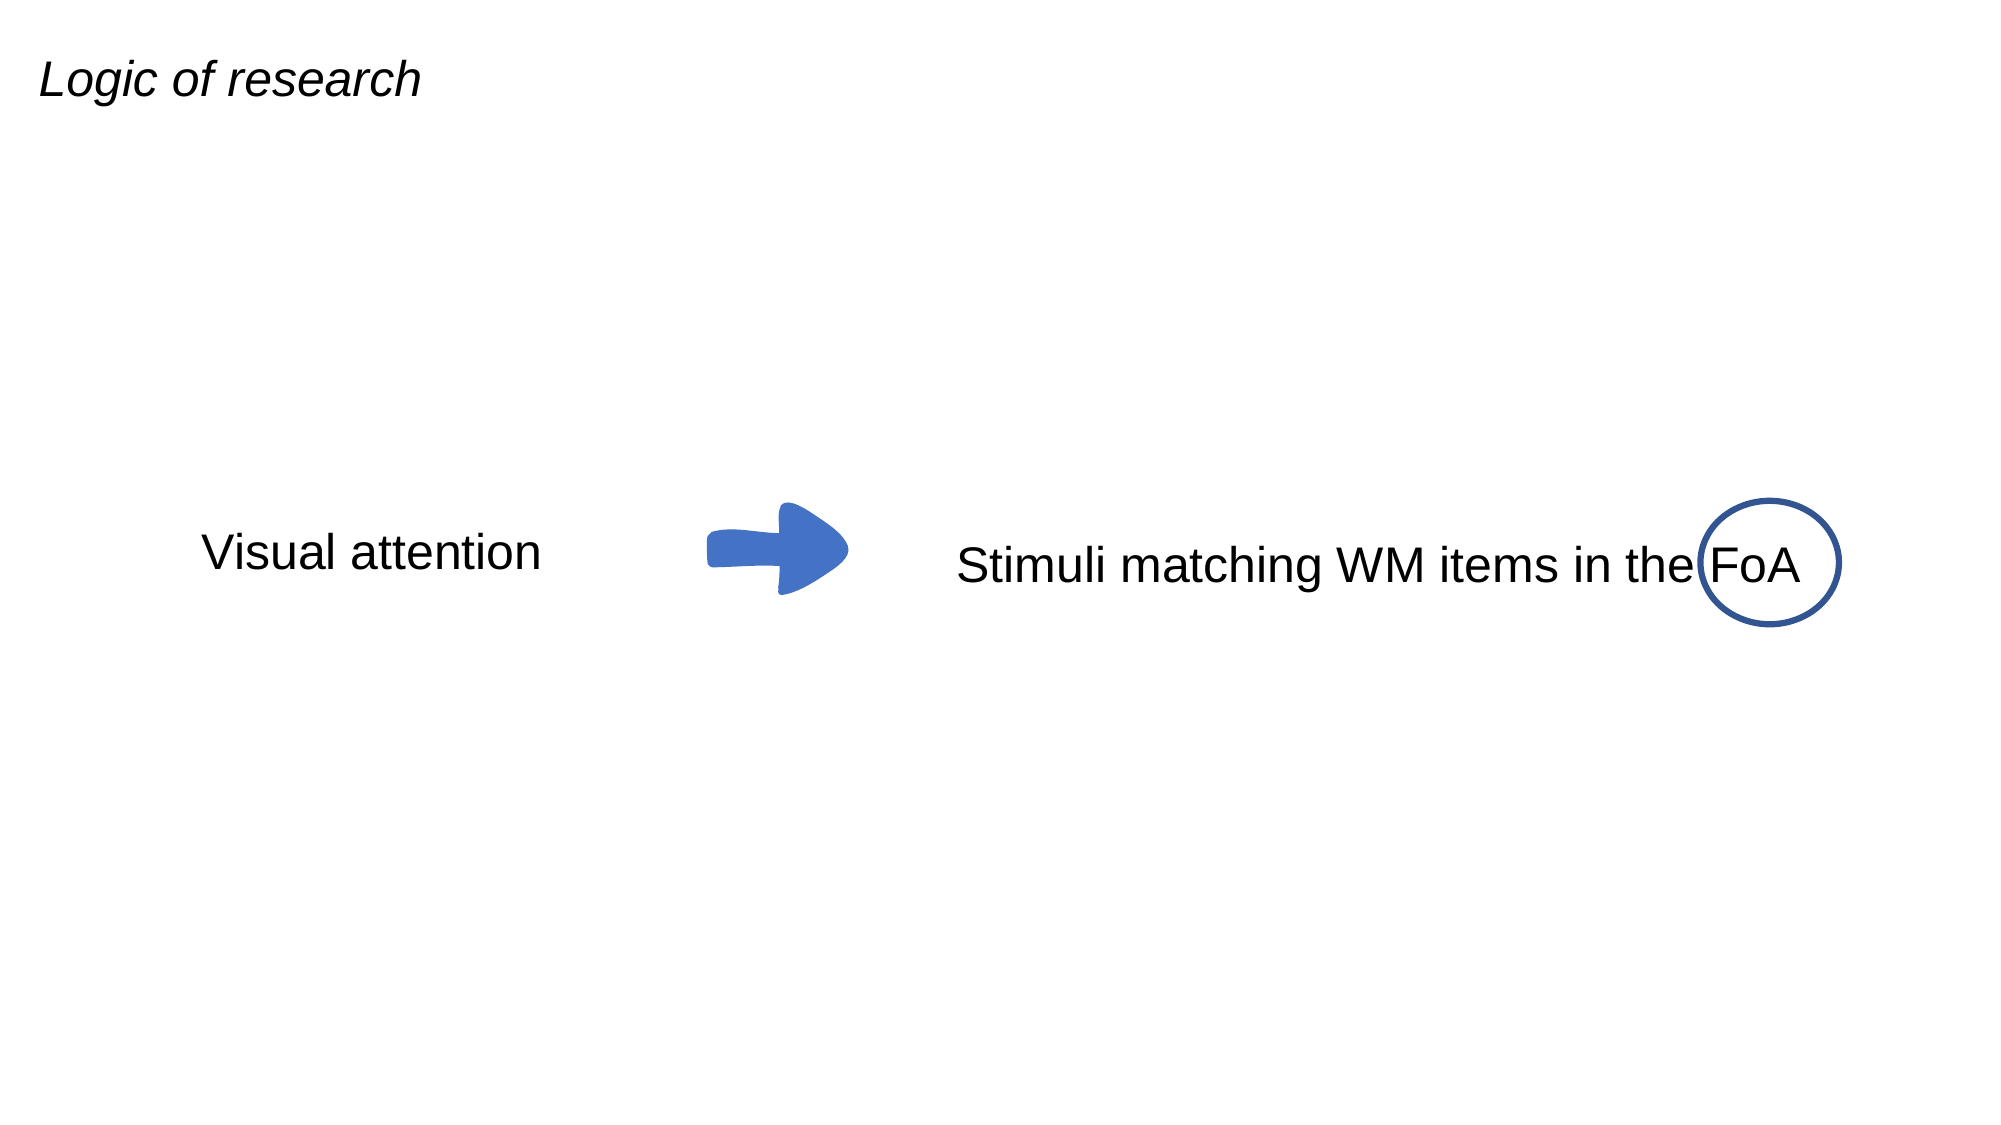

Logic of research

Visual attention
Stimuli matching WM items in the FoA